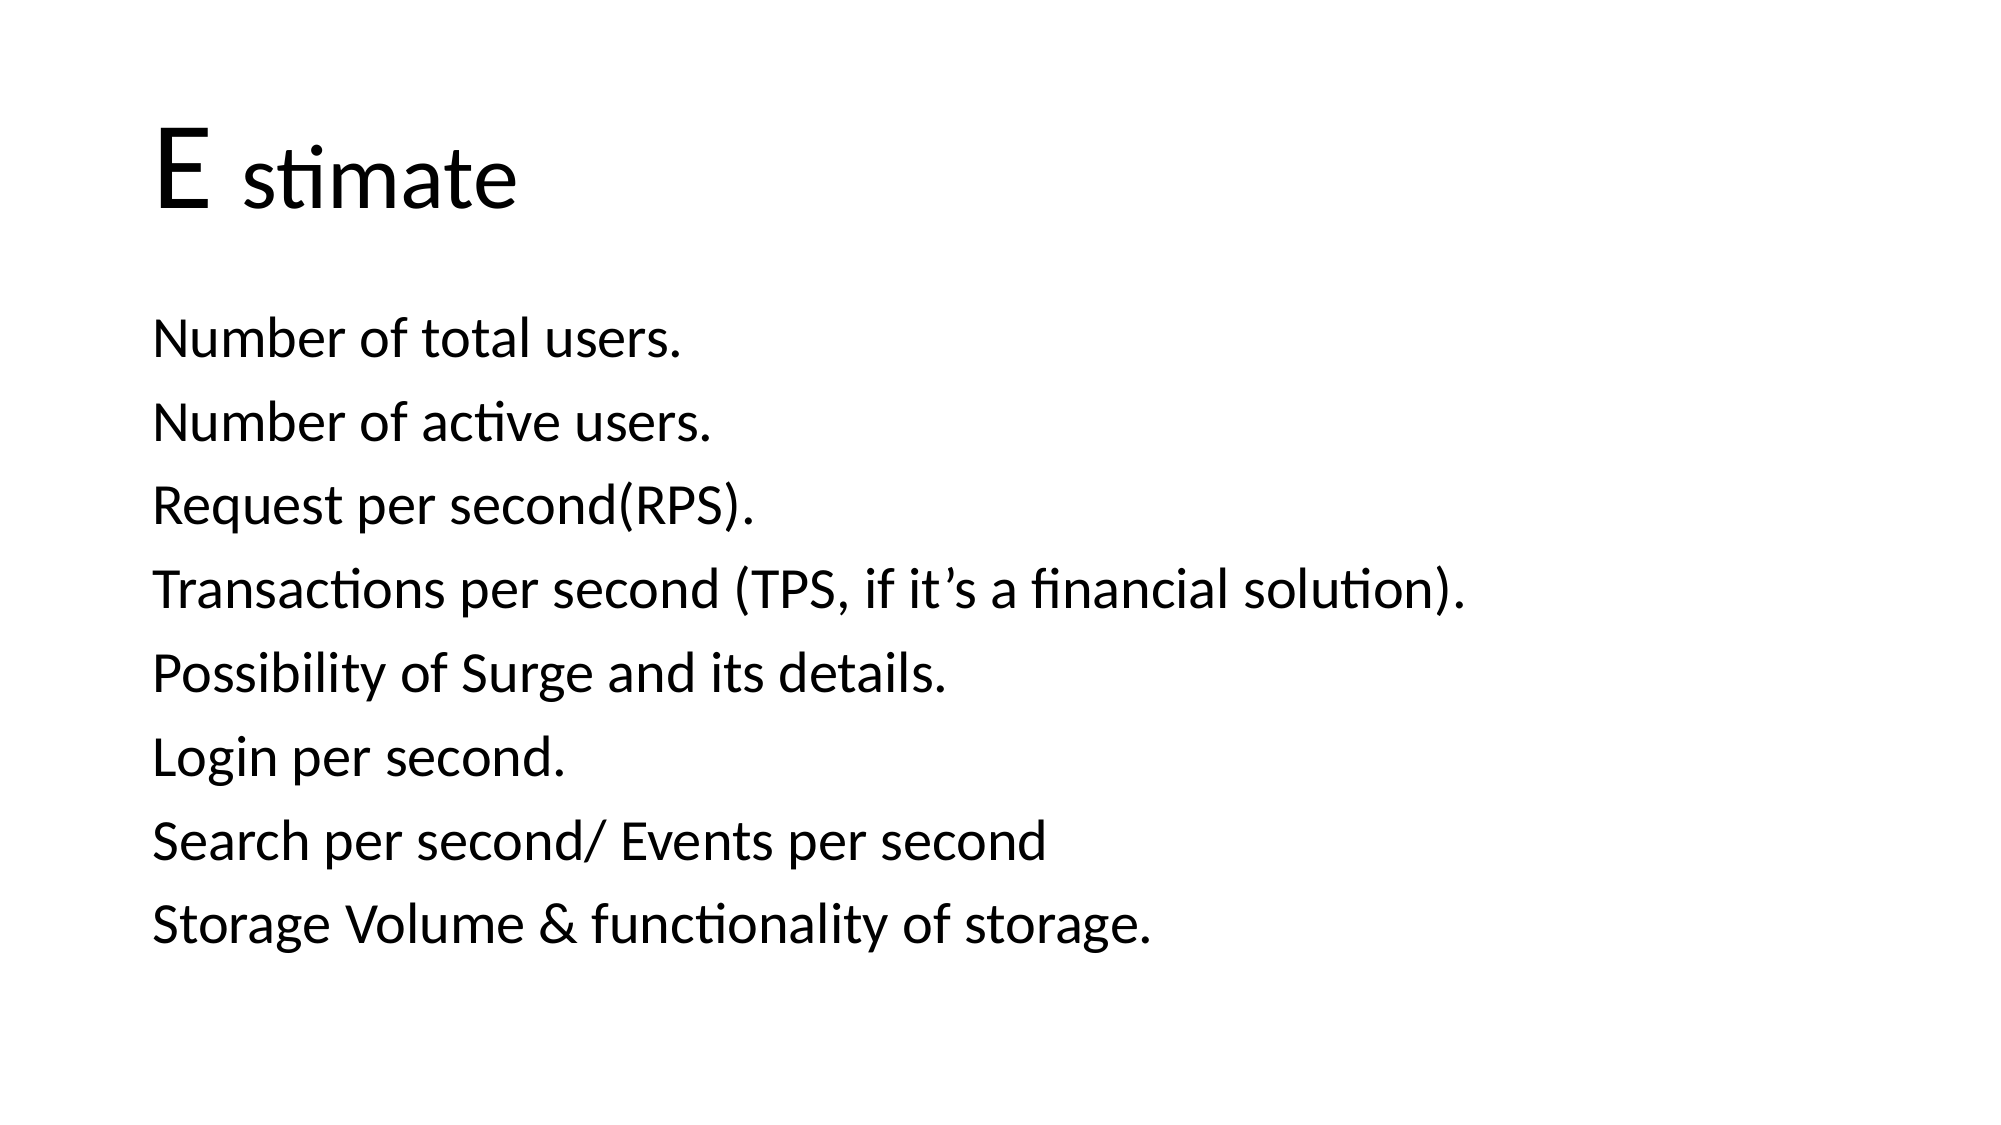

# E stimate
Number of total users.
Number of active users.
Request per second(RPS).
Transactions per second (TPS, if it’s a financial solution).
Possibility of Surge and its details.
Login per second.
Search per second/ Events per second
Storage Volume & functionality of storage.